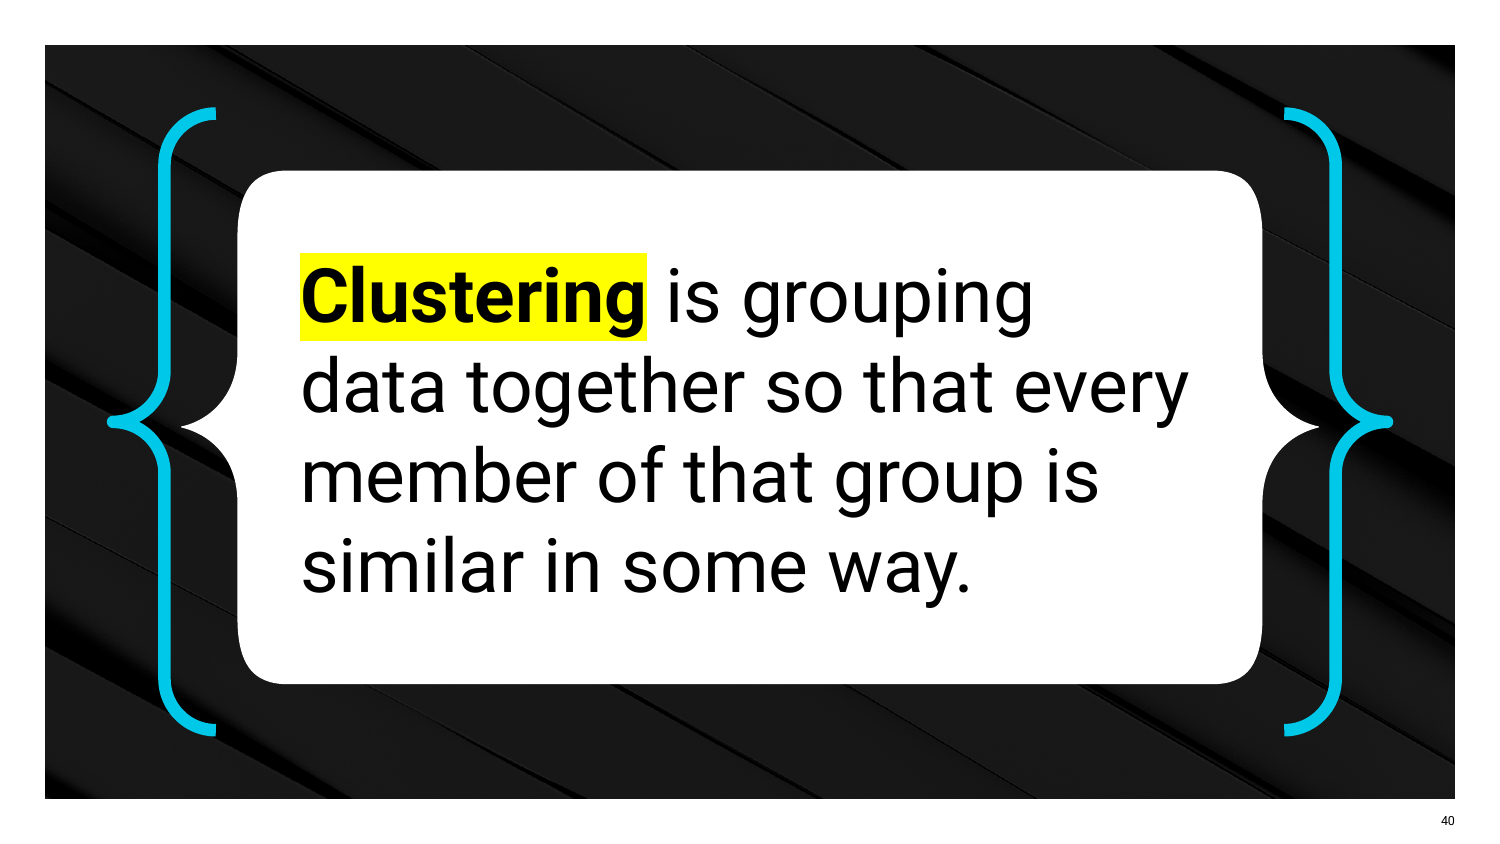

Clustering is grouping
data together so that every member of that group is similar in some way.

40